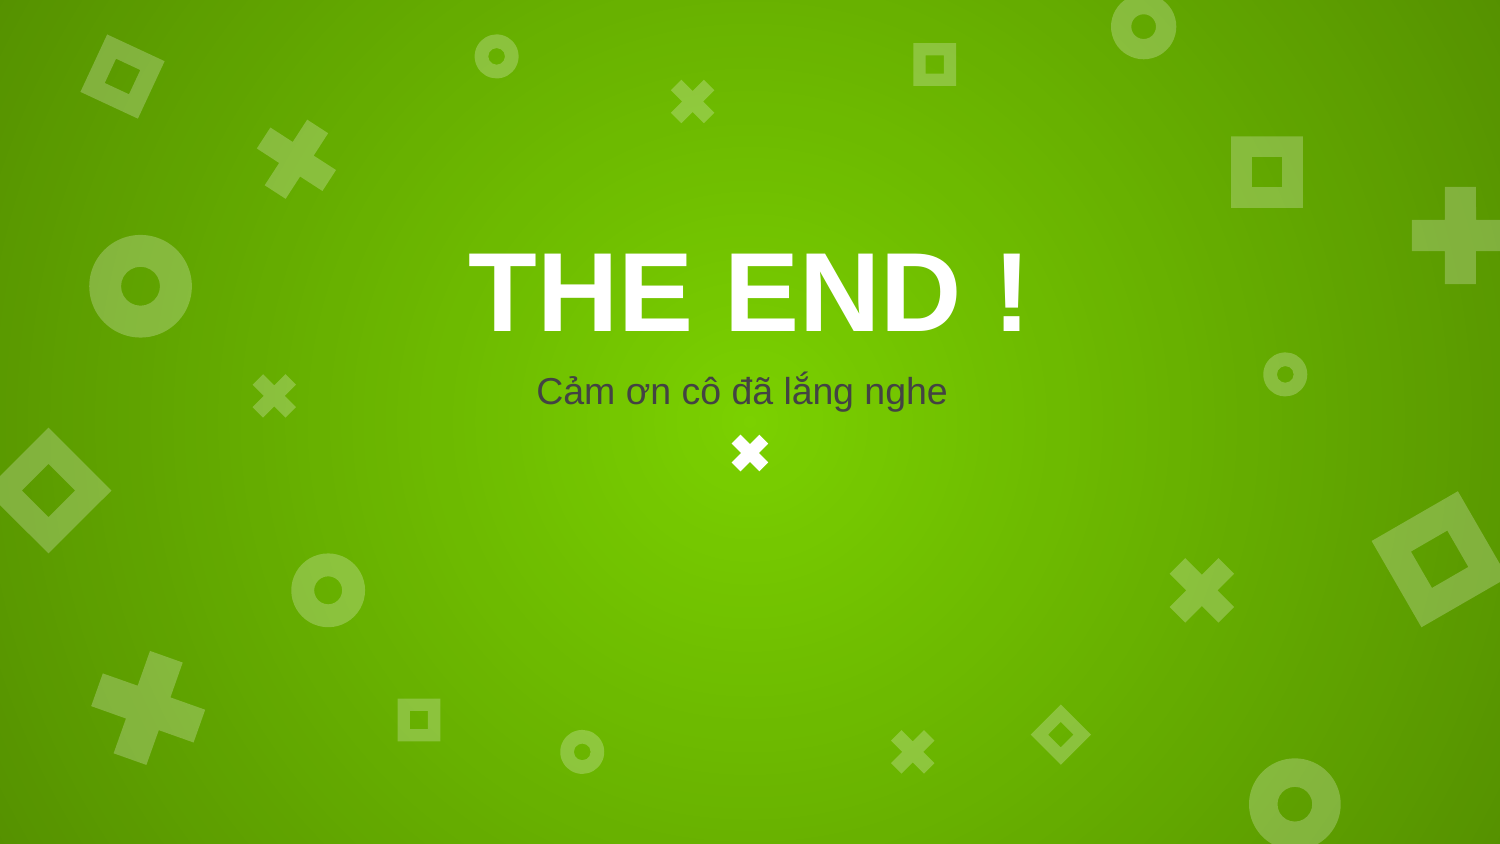

# THE END !
Cảm ơn cô đã lắng nghe